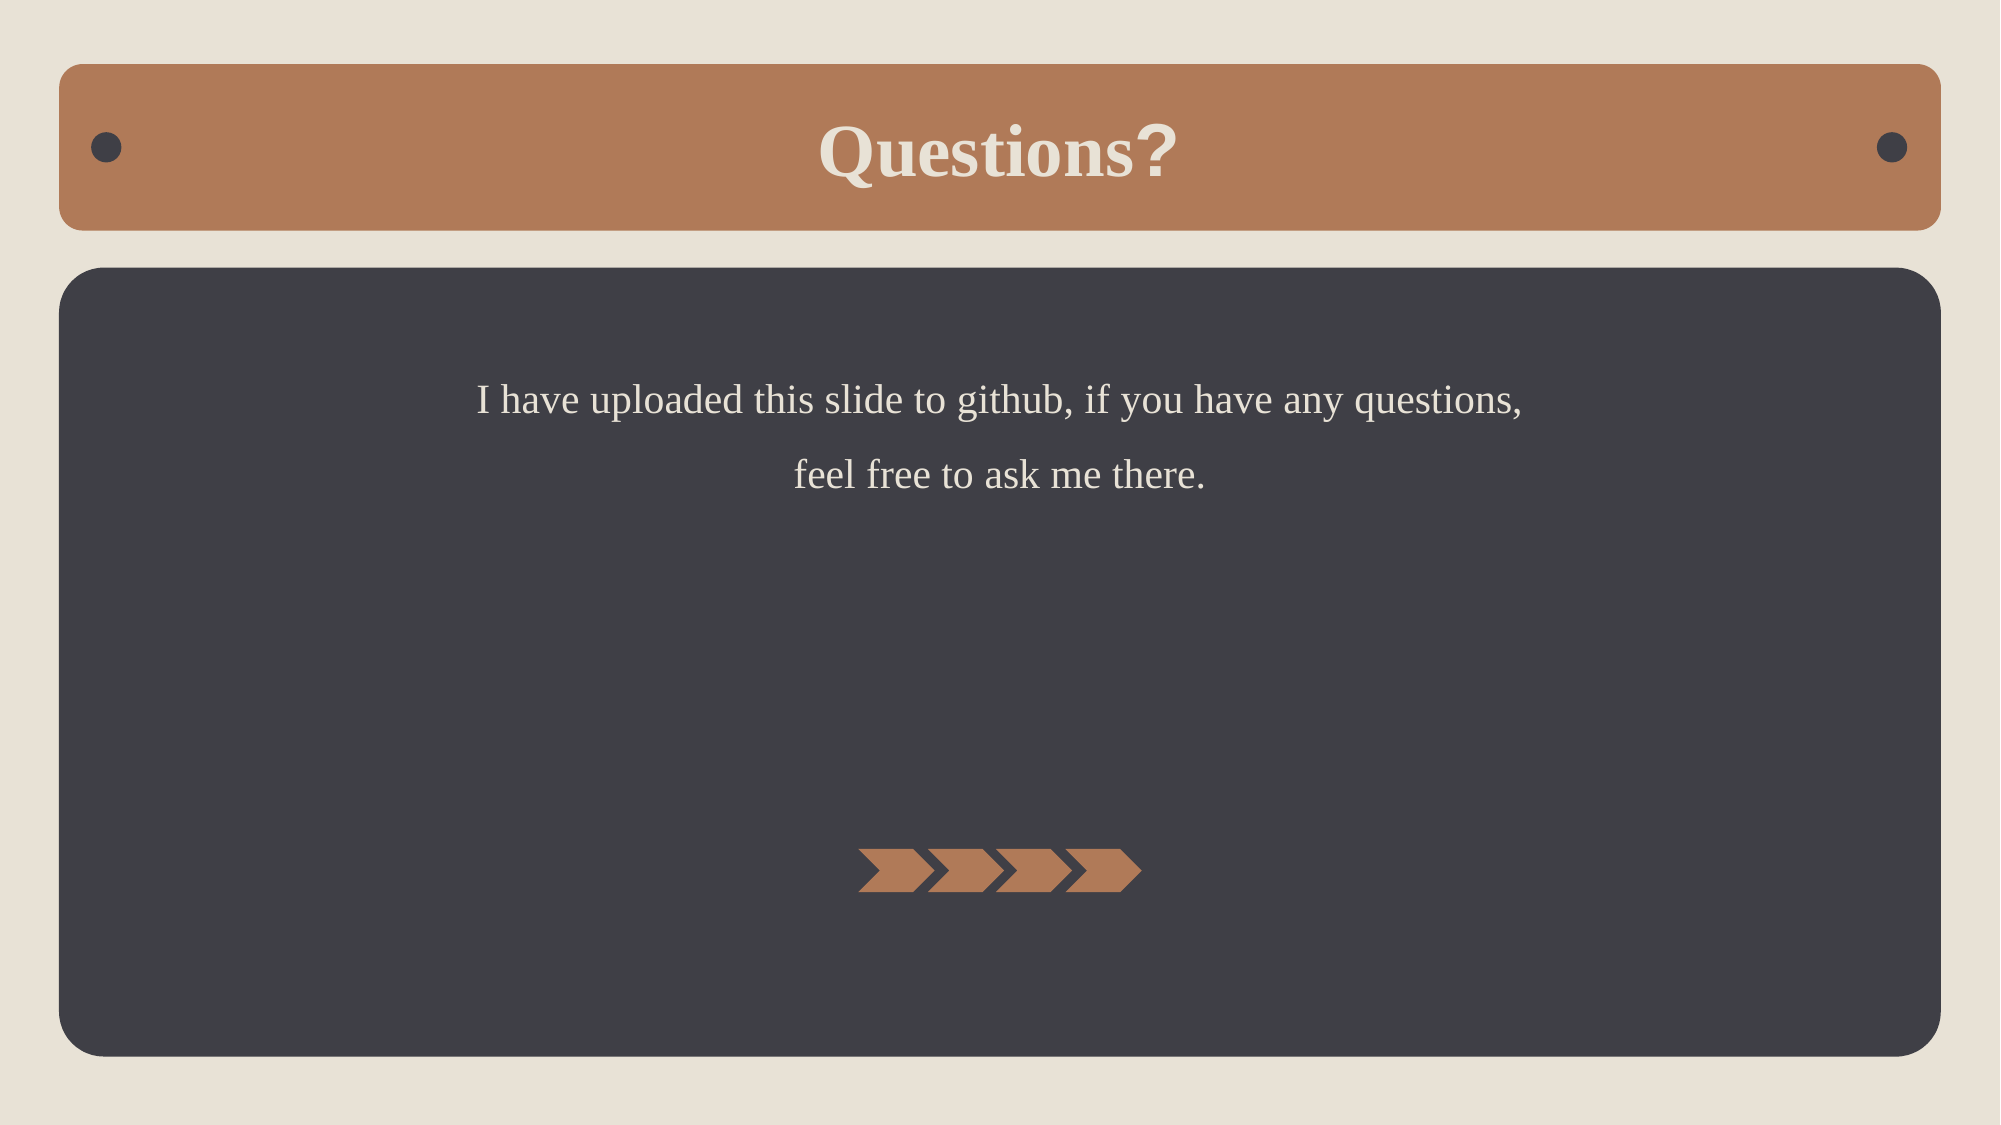

Questions?

I have uploaded this slide to github, if you have any questions, feel free to ask me there.